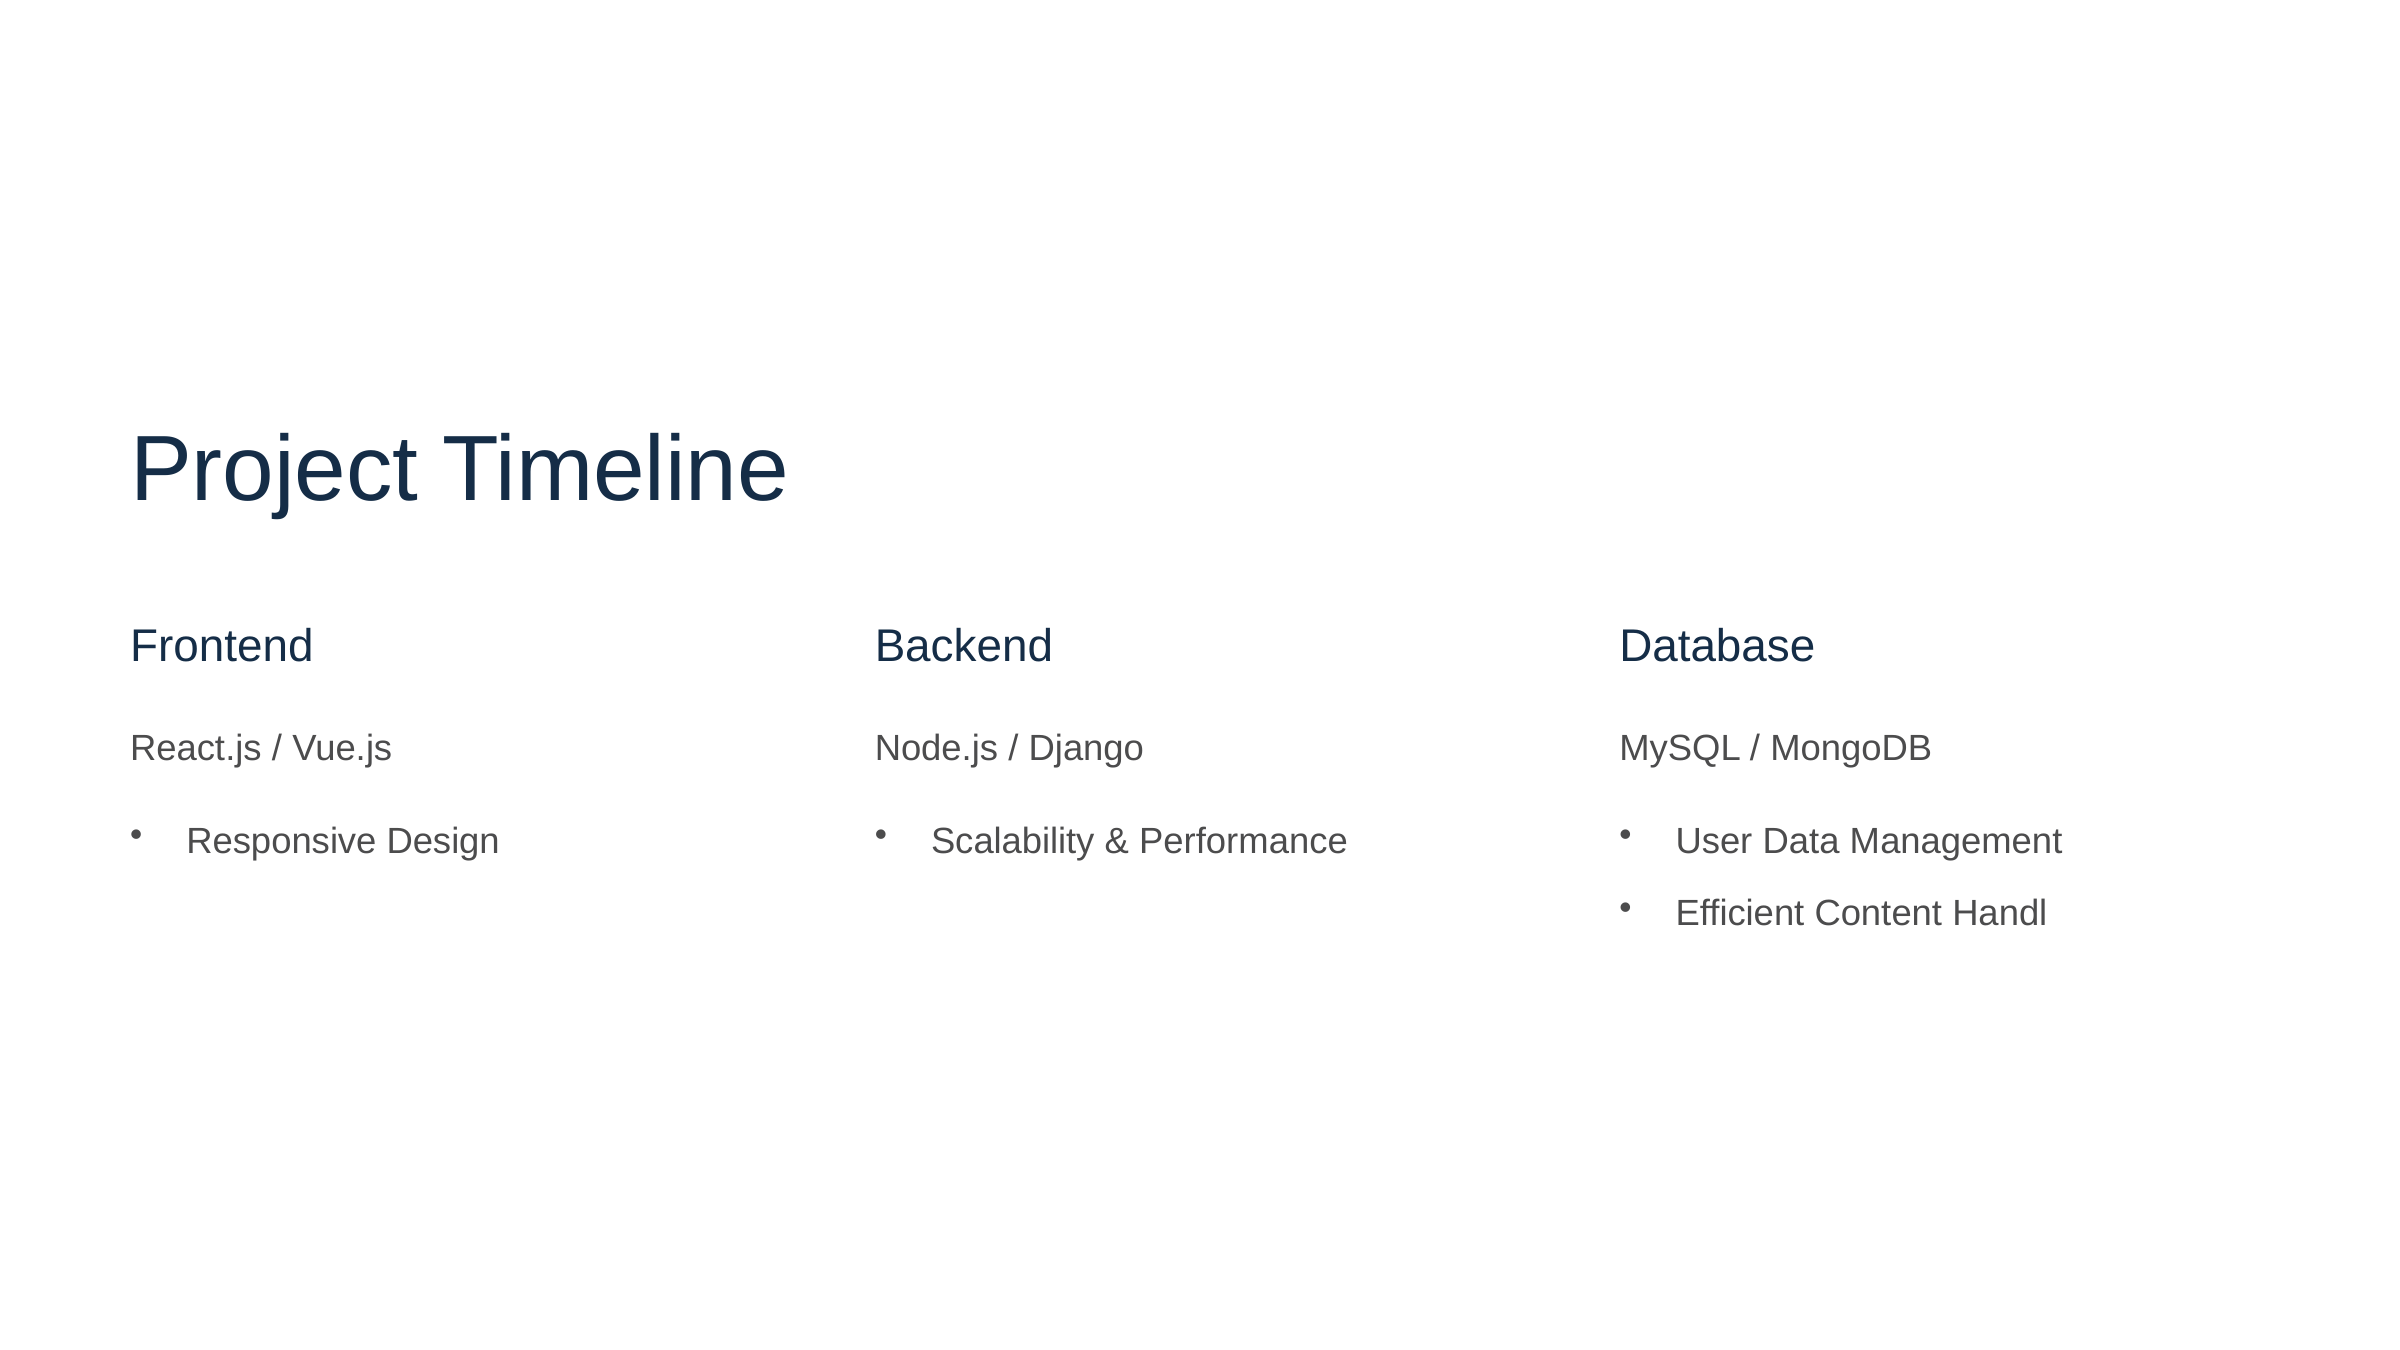

Project Timeline
Frontend
Backend
Database
React.js / Vue.js
Node.js / Django
MySQL / MongoDB
Responsive Design
Scalability & Performance
User Data Management
Efficient Content Handl